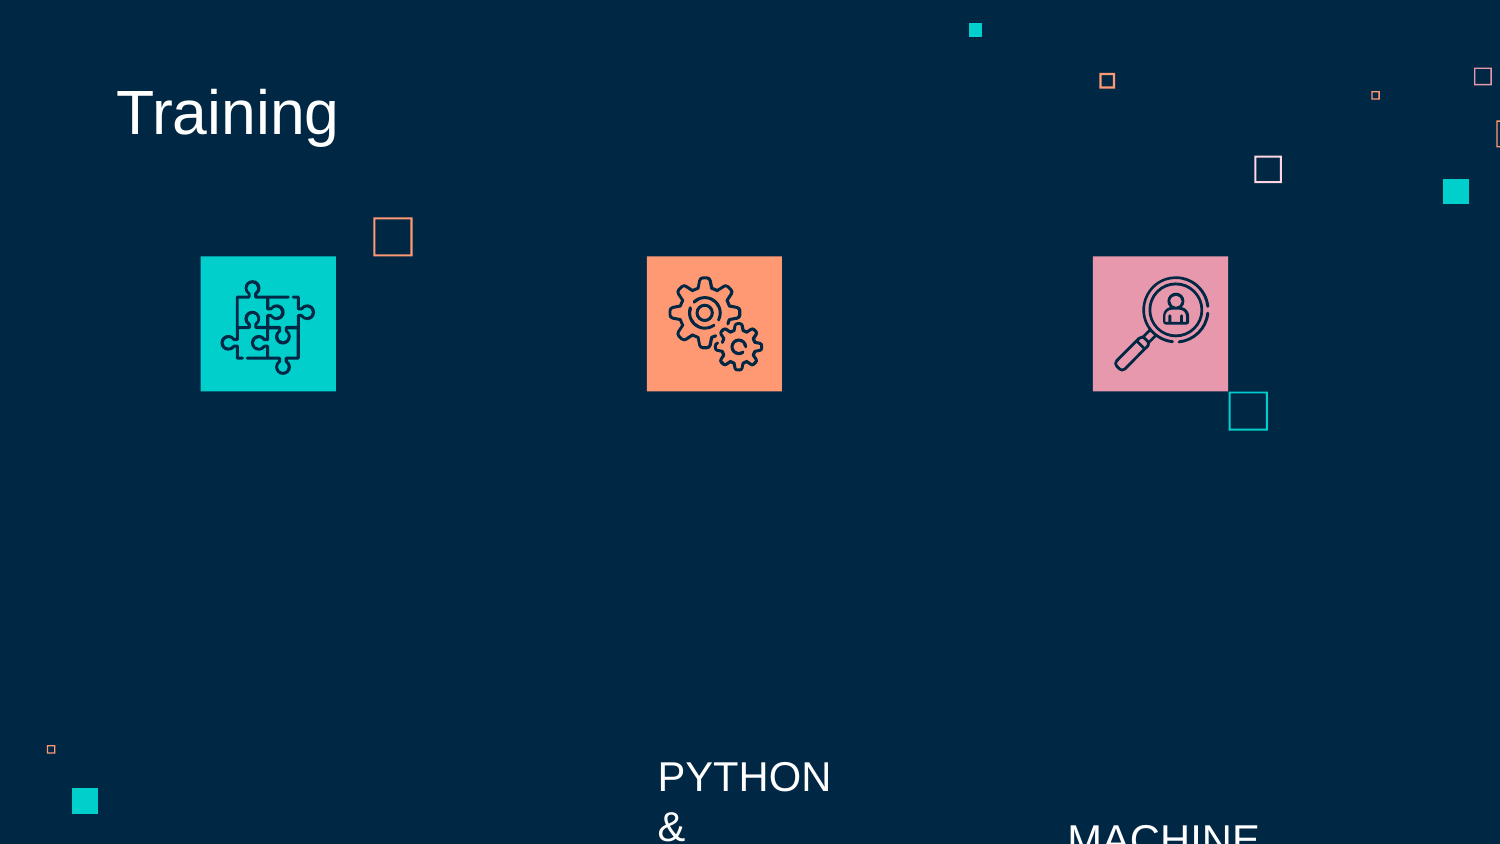

02
Training

01
03
MACHINE LEARNING
PYTHON &
LIBRARIES
# AJILE & JIRA GIT & GITHUB
DIFRRENT CLASSIFICATION,
REGRESSION ALGORITHMS
PANDAS,NUMPY,
MATPLOTLIB,
SEABORN
INCLUDING SELF PACED COURCE